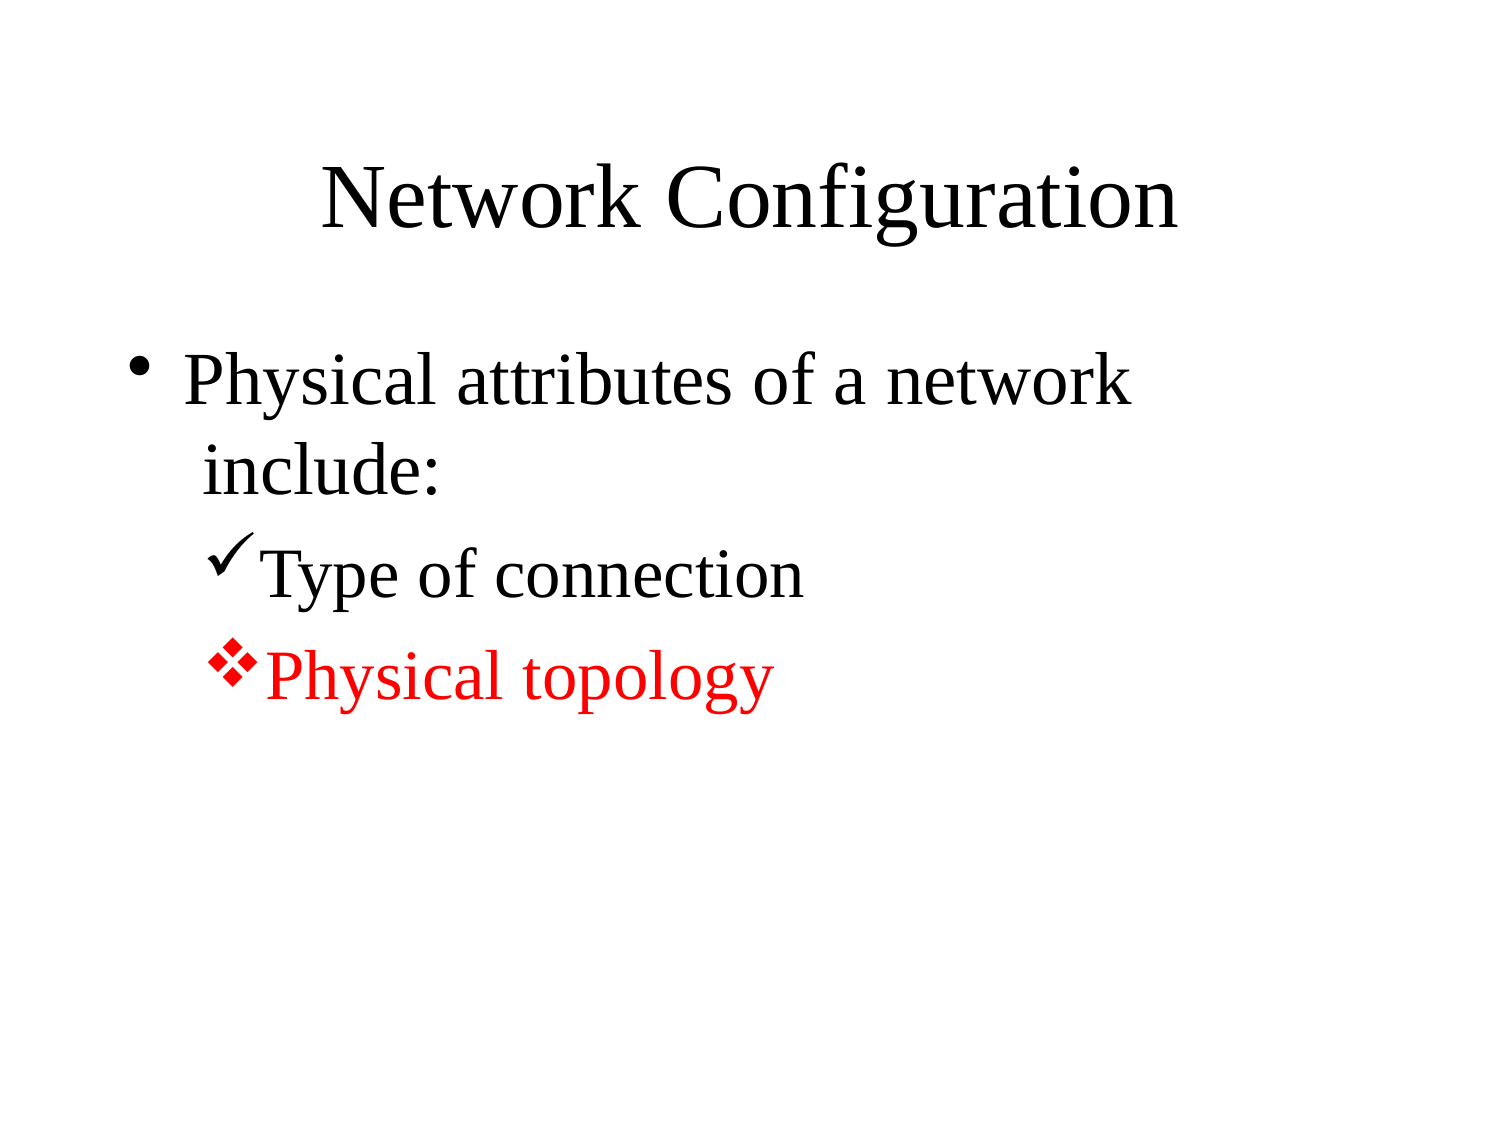

# Network Configuration
Physical attributes of a network  include:
Type of connection
Physical topology